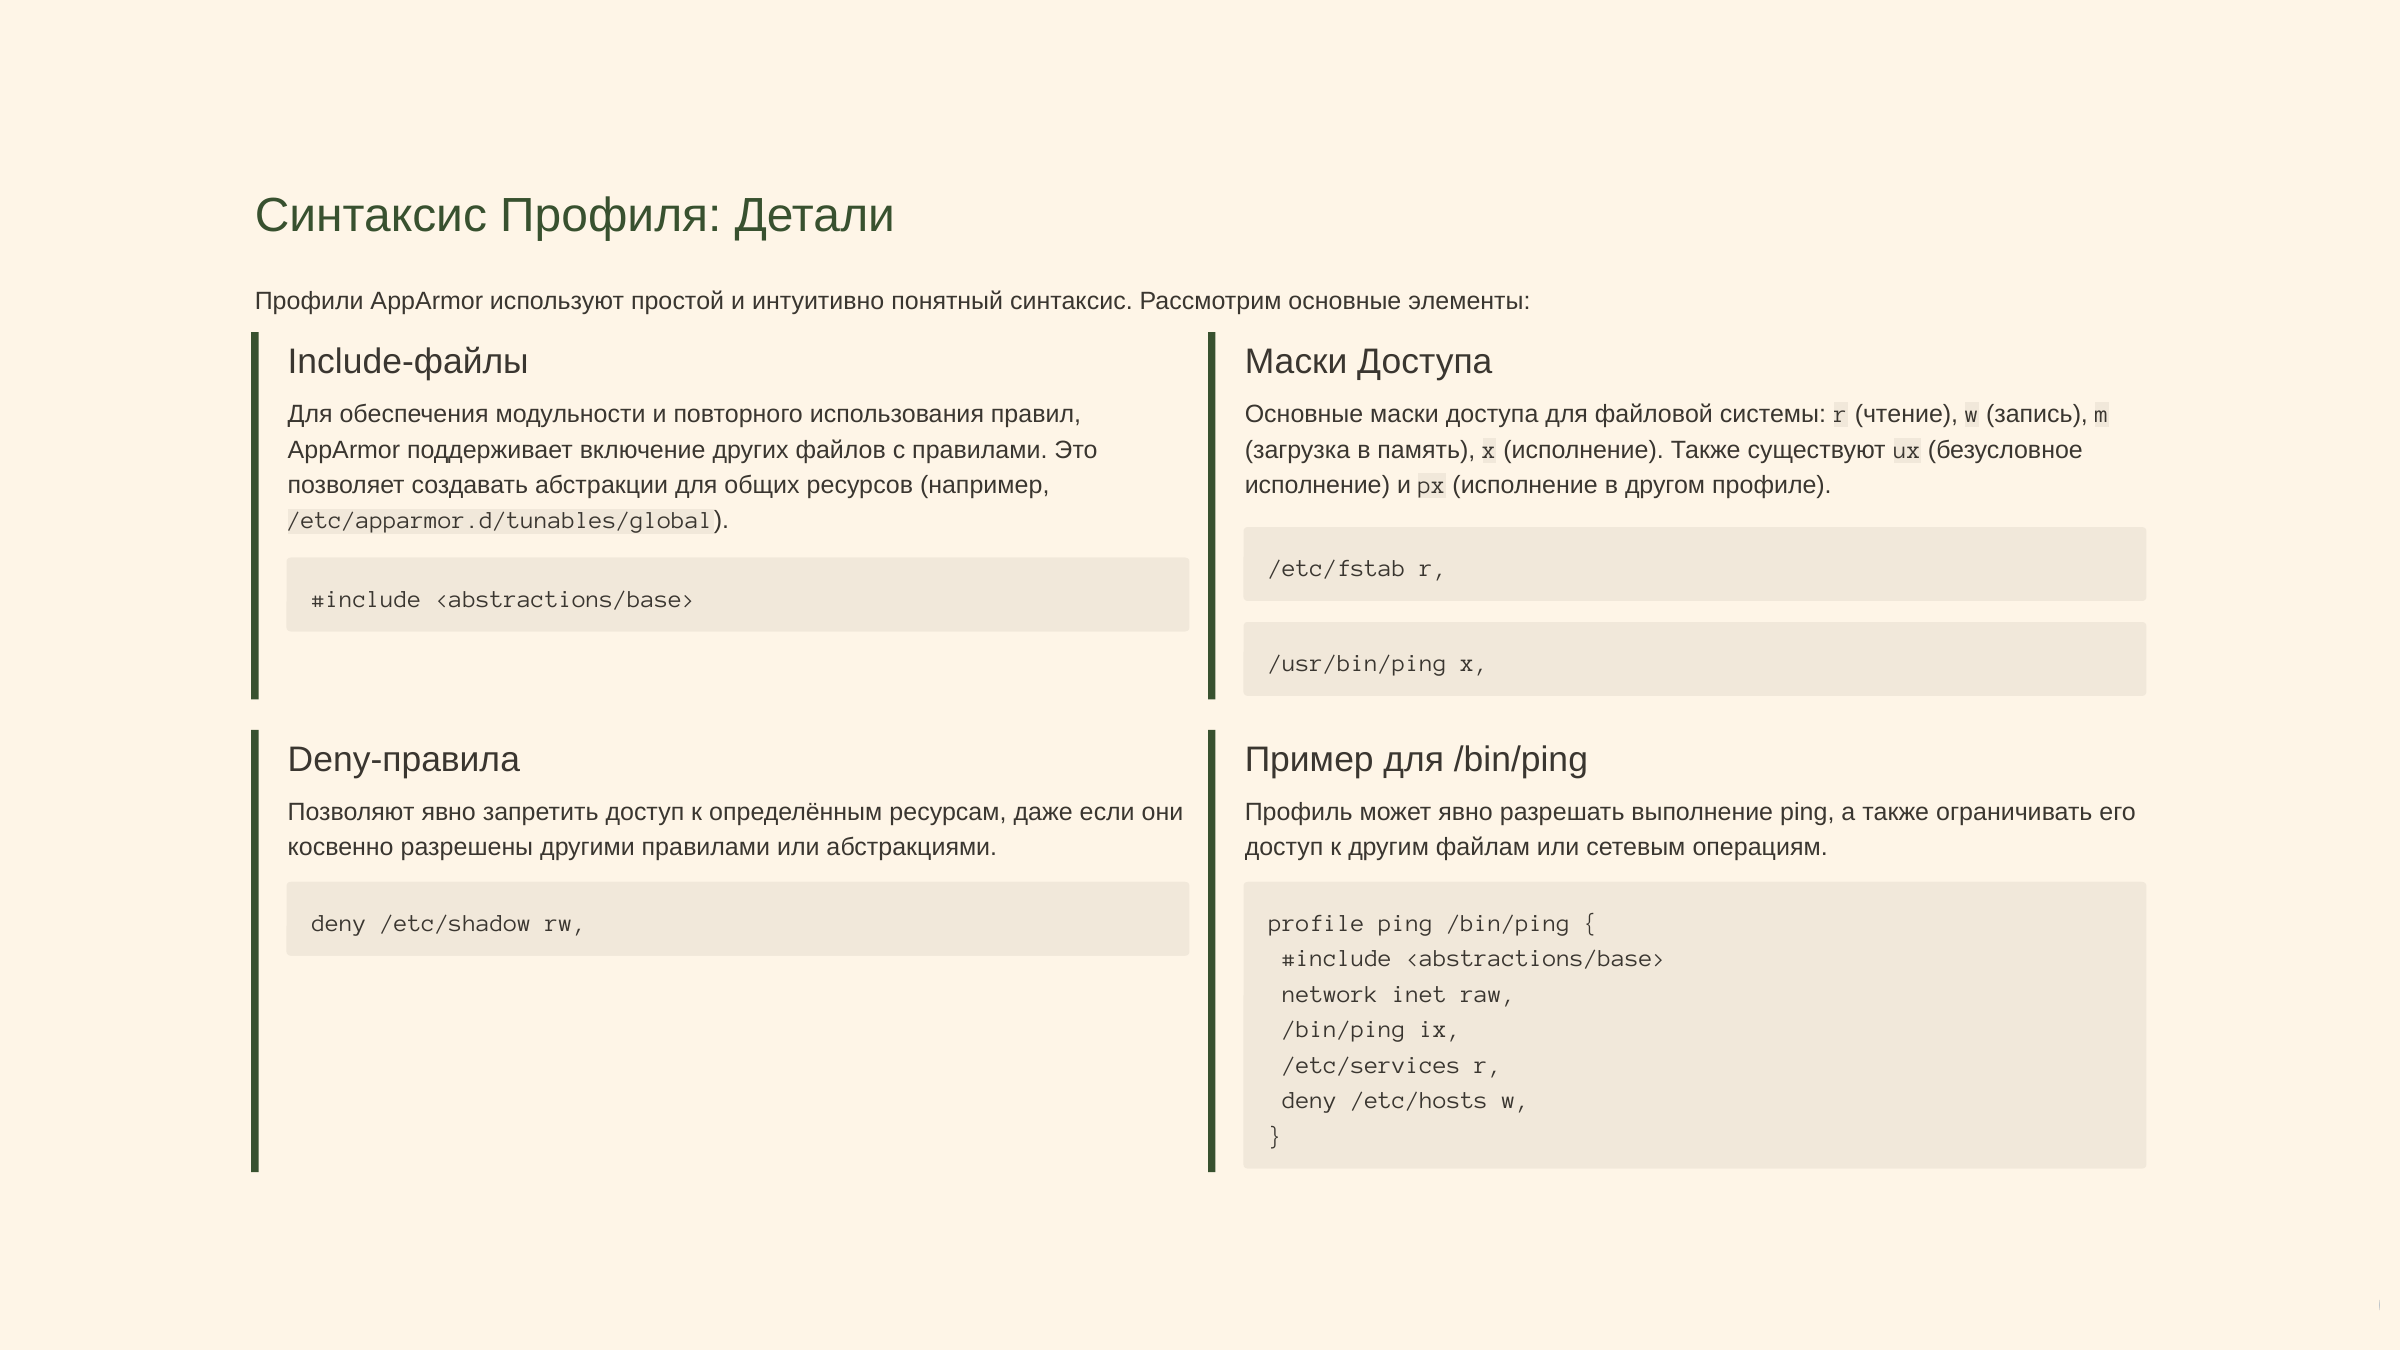

Синтаксис Профиля: Детали
Профили AppArmor используют простой и интуитивно понятный синтаксис. Рассмотрим основные элементы:

Include-файлы
Маски Доступа
Для обеспечения модульности и повторного использования правил, AppArmor поддерживает включение других файлов с правилами. Это позволяет создавать абстракции для общих ресурсов (например, /etc/apparmor.d/tunables/global).
Основные маски доступа для файловой системы: r (чтение), w (запись), m (загрузка в память), x (исполнение). Также существуют ux (безусловное исполнение) и px (исполнение в другом профиле).

/etc/fstab r,

#include <abstractions/base>

/usr/bin/ping x,

Deny-правила
Пример для /bin/ping
Позволяют явно запретить доступ к определённым ресурсам, даже если они косвенно разрешены другими правилами или абстракциями.
Профиль может явно разрешать выполнение ping, а также ограничивать его доступ к другим файлам или сетевым операциям.

deny /etc/shadow rw,
profile ping /bin/ping {
 #include <abstractions/base>
 network inet raw,
 /bin/ping ix,
 /etc/services r,
 deny /etc/hosts w,
}